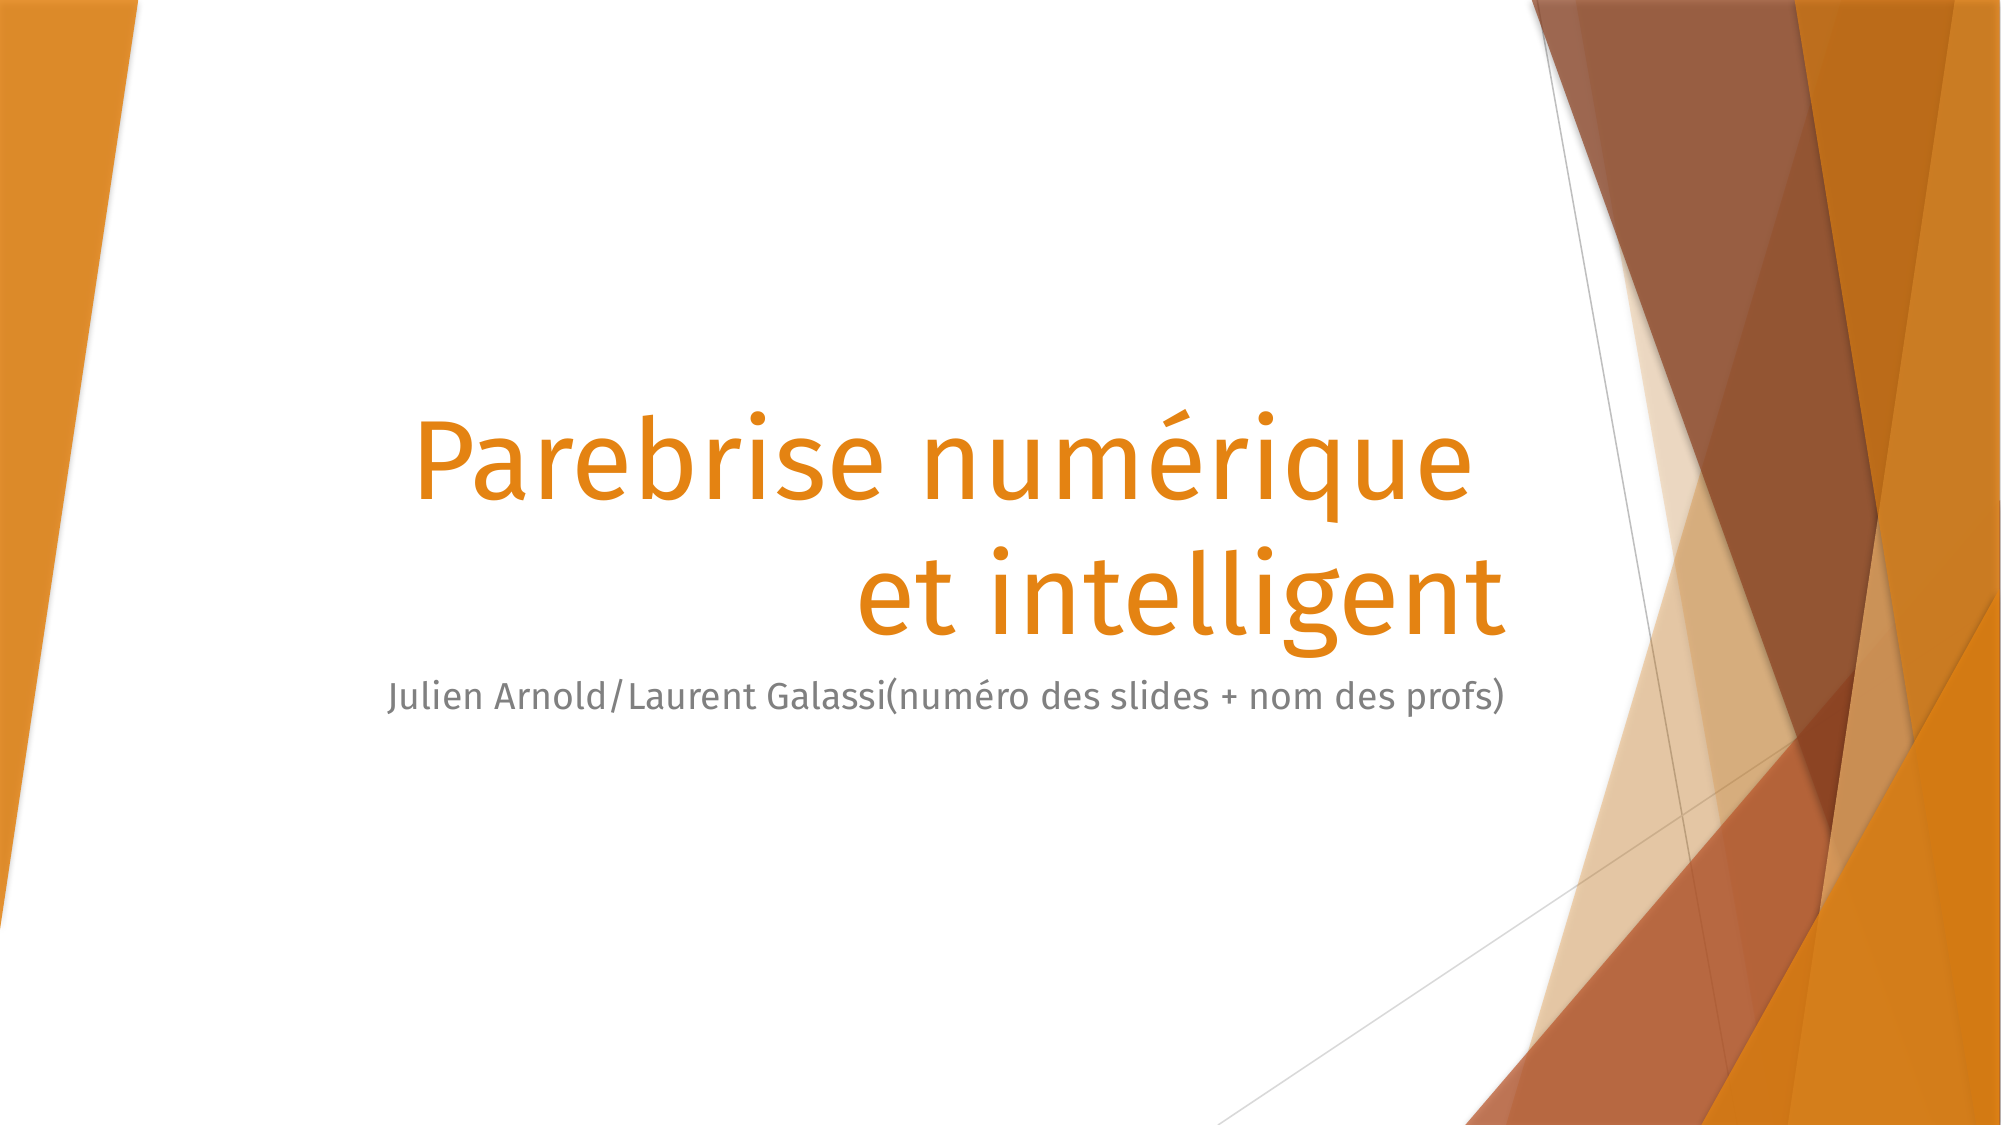

# Parebrise numérique et intelligent
Julien Arnold/Laurent Galassi(numéro des slides + nom des profs)